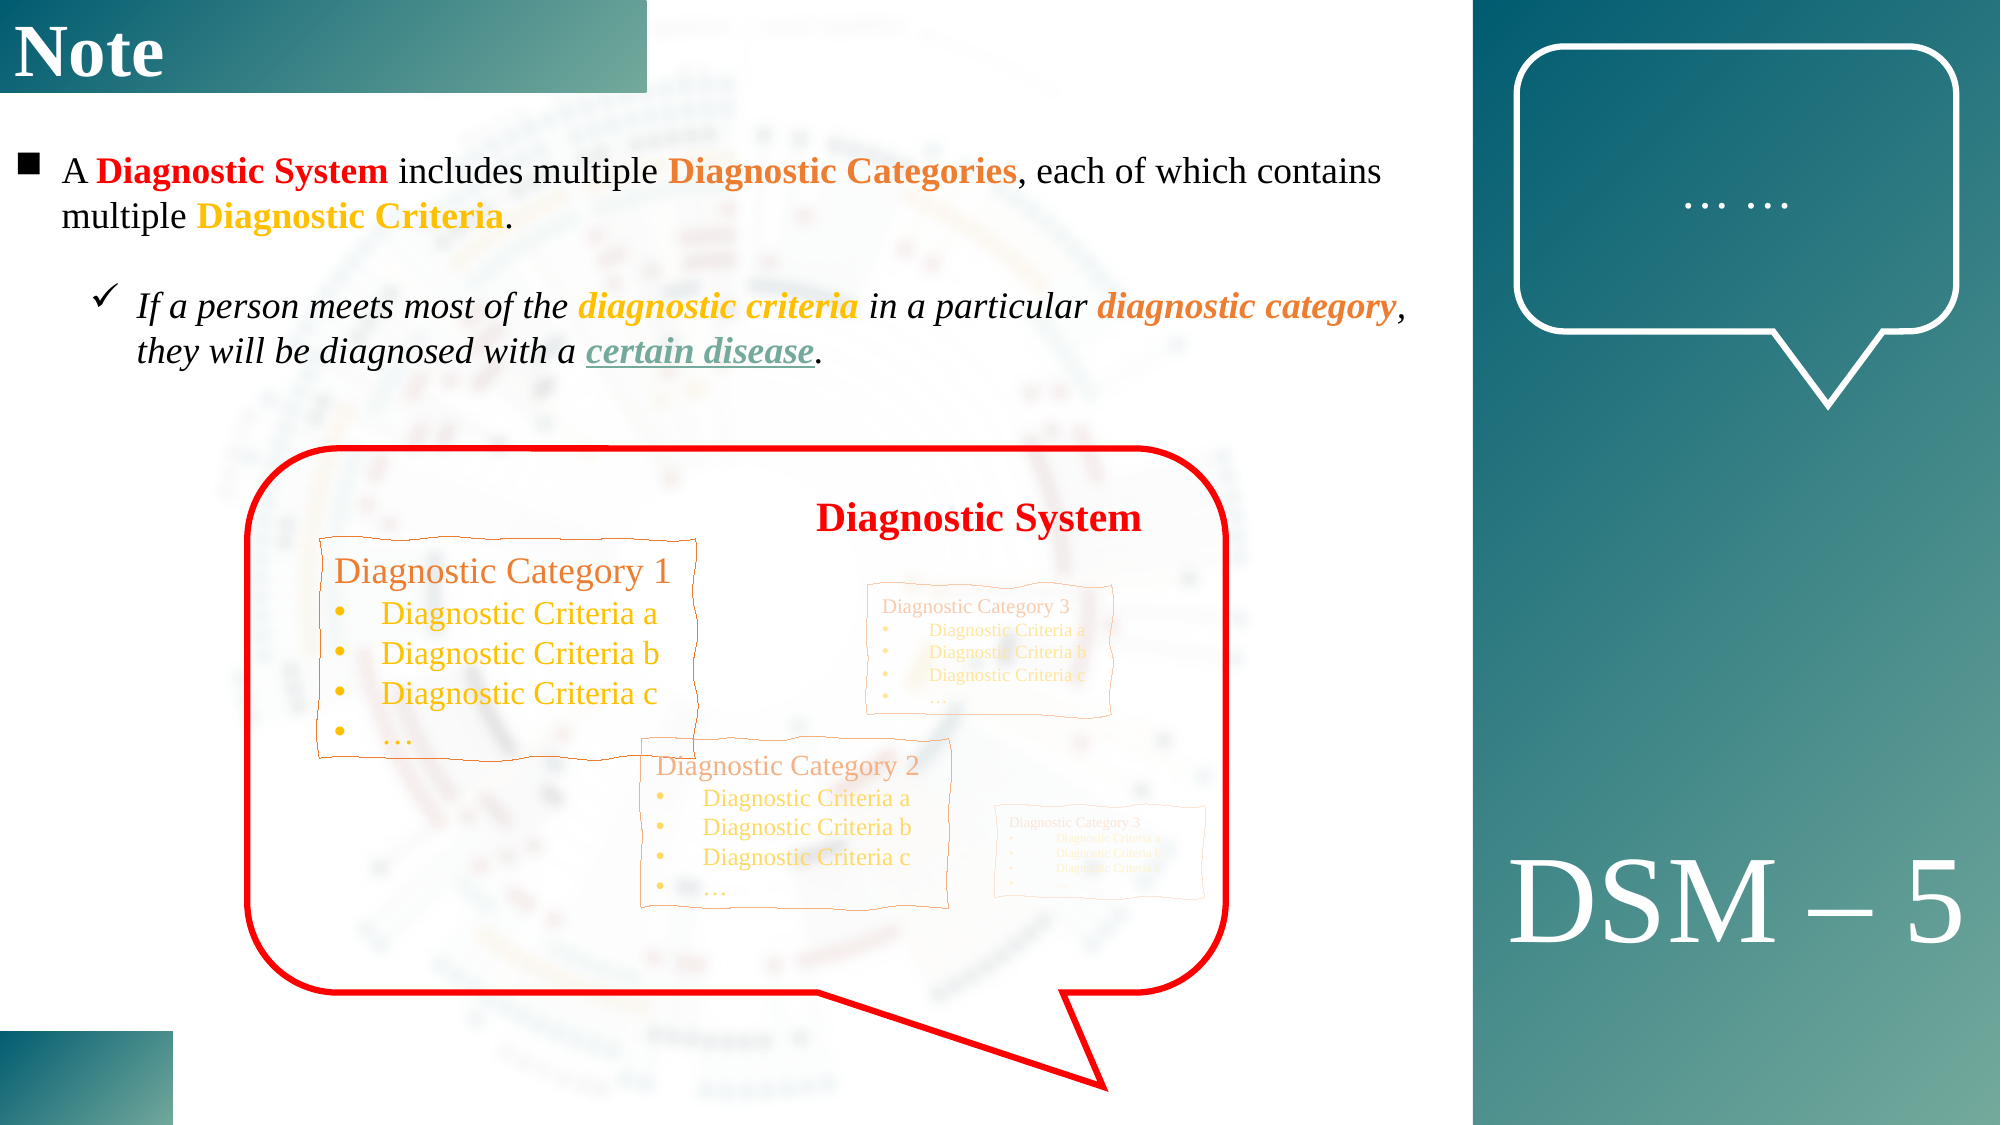

Note

DSM – 5

… …
A Diagnostic System includes multiple Diagnostic Categories, each of which contains multiple Diagnostic Criteria.

If a person meets most of the diagnostic criteria in a particular diagnostic category, they will be diagnosed with a certain disease.

Diagnostic System
Diagnostic Category 1
Diagnostic Criteria a
Diagnostic Criteria b
Diagnostic Criteria c
…
Diagnostic Category 3
Diagnostic Criteria a
Diagnostic Criteria b
Diagnostic Criteria c
…
Diagnostic Category 2
Diagnostic Criteria a
Diagnostic Criteria b
Diagnostic Criteria c
…
Diagnostic Category 3
Diagnostic Criteria a
Diagnostic Criteria b
Diagnostic Criteria c
…